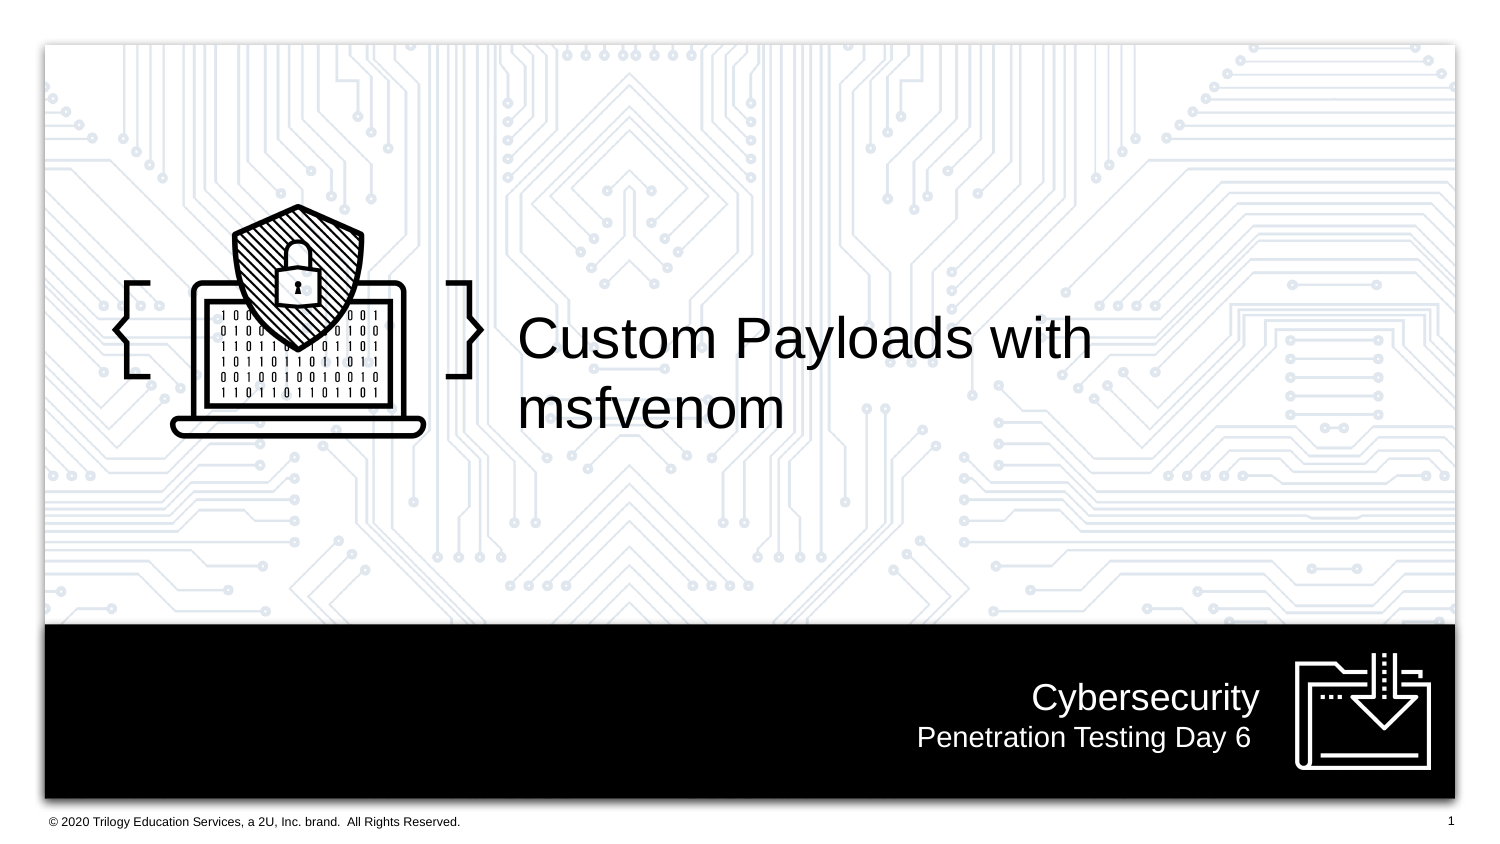

Custom Payloads with msfvenom
# Penetration Testing Day 6
1